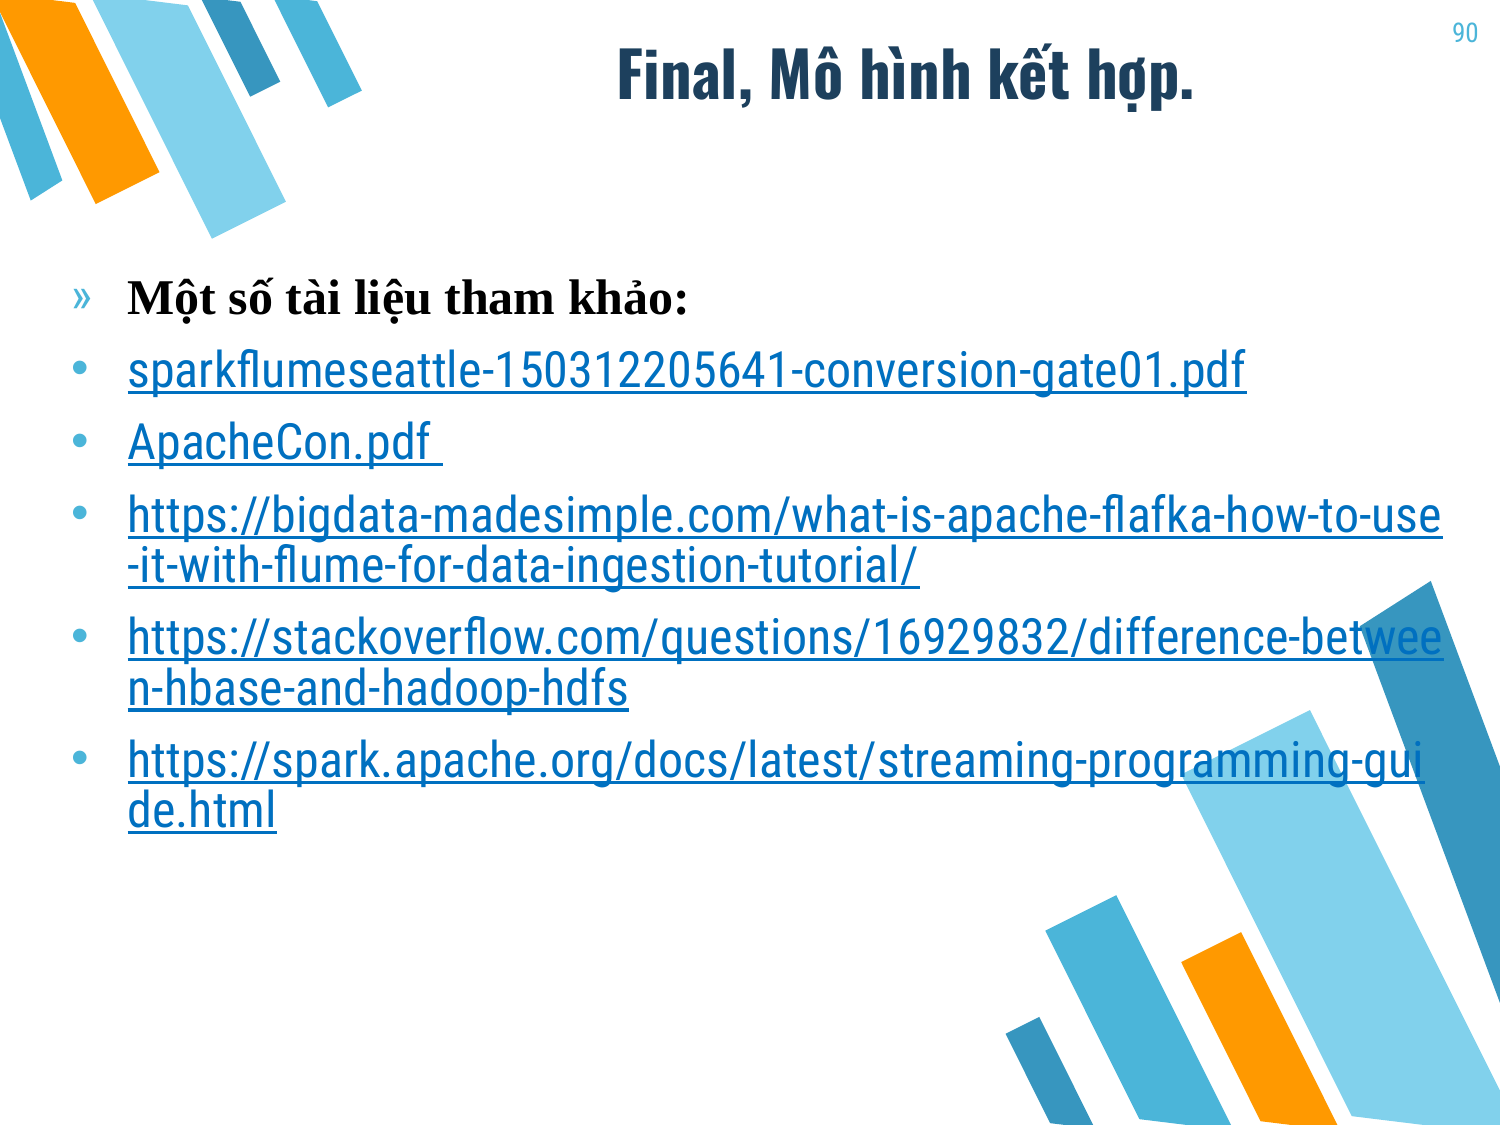

# Final, Mô hình kết hợp.
90
Một số tài liệu tham khảo:
sparkflumeseattle-150312205641-conversion-gate01.pdf
ApacheCon.pdf
https://bigdata-madesimple.com/what-is-apache-flafka-how-to-use-it-with-flume-for-data-ingestion-tutorial/
https://stackoverflow.com/questions/16929832/difference-between-hbase-and-hadoop-hdfs
https://spark.apache.org/docs/latest/streaming-programming-guide.html